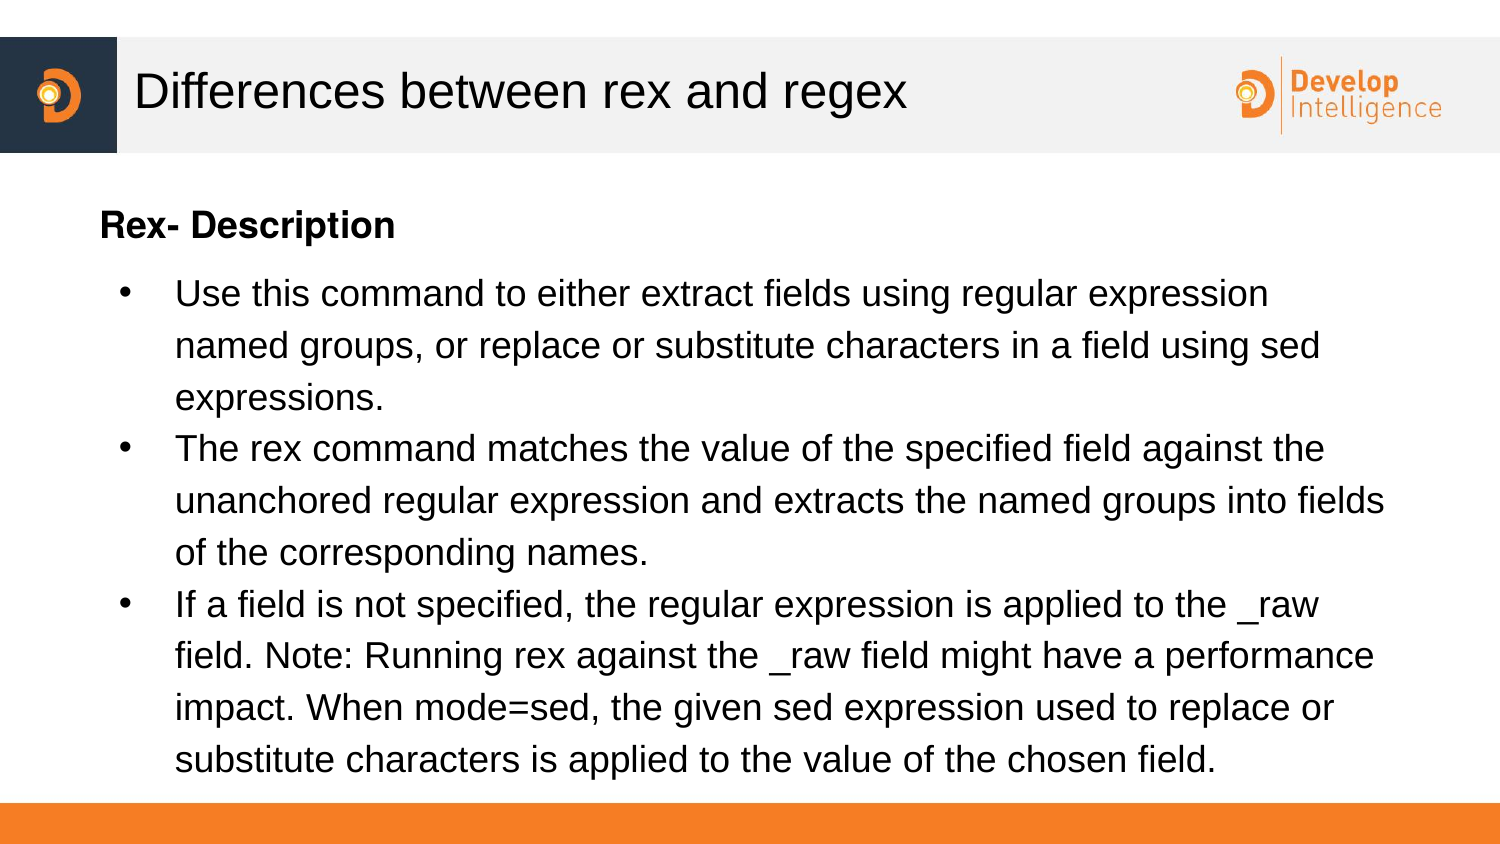

# Differences between rex and regex
Rex- Description
Use this command to either extract fields using regular expression named groups, or replace or substitute characters in a field using sed expressions.
The rex command matches the value of the specified field against the unanchored regular expression and extracts the named groups into fields of the corresponding names.
If a field is not specified, the regular expression is applied to the _raw field. Note: Running rex against the _raw field might have a performance impact. When mode=sed, the given sed expression used to replace or substitute characters is applied to the value of the chosen field.